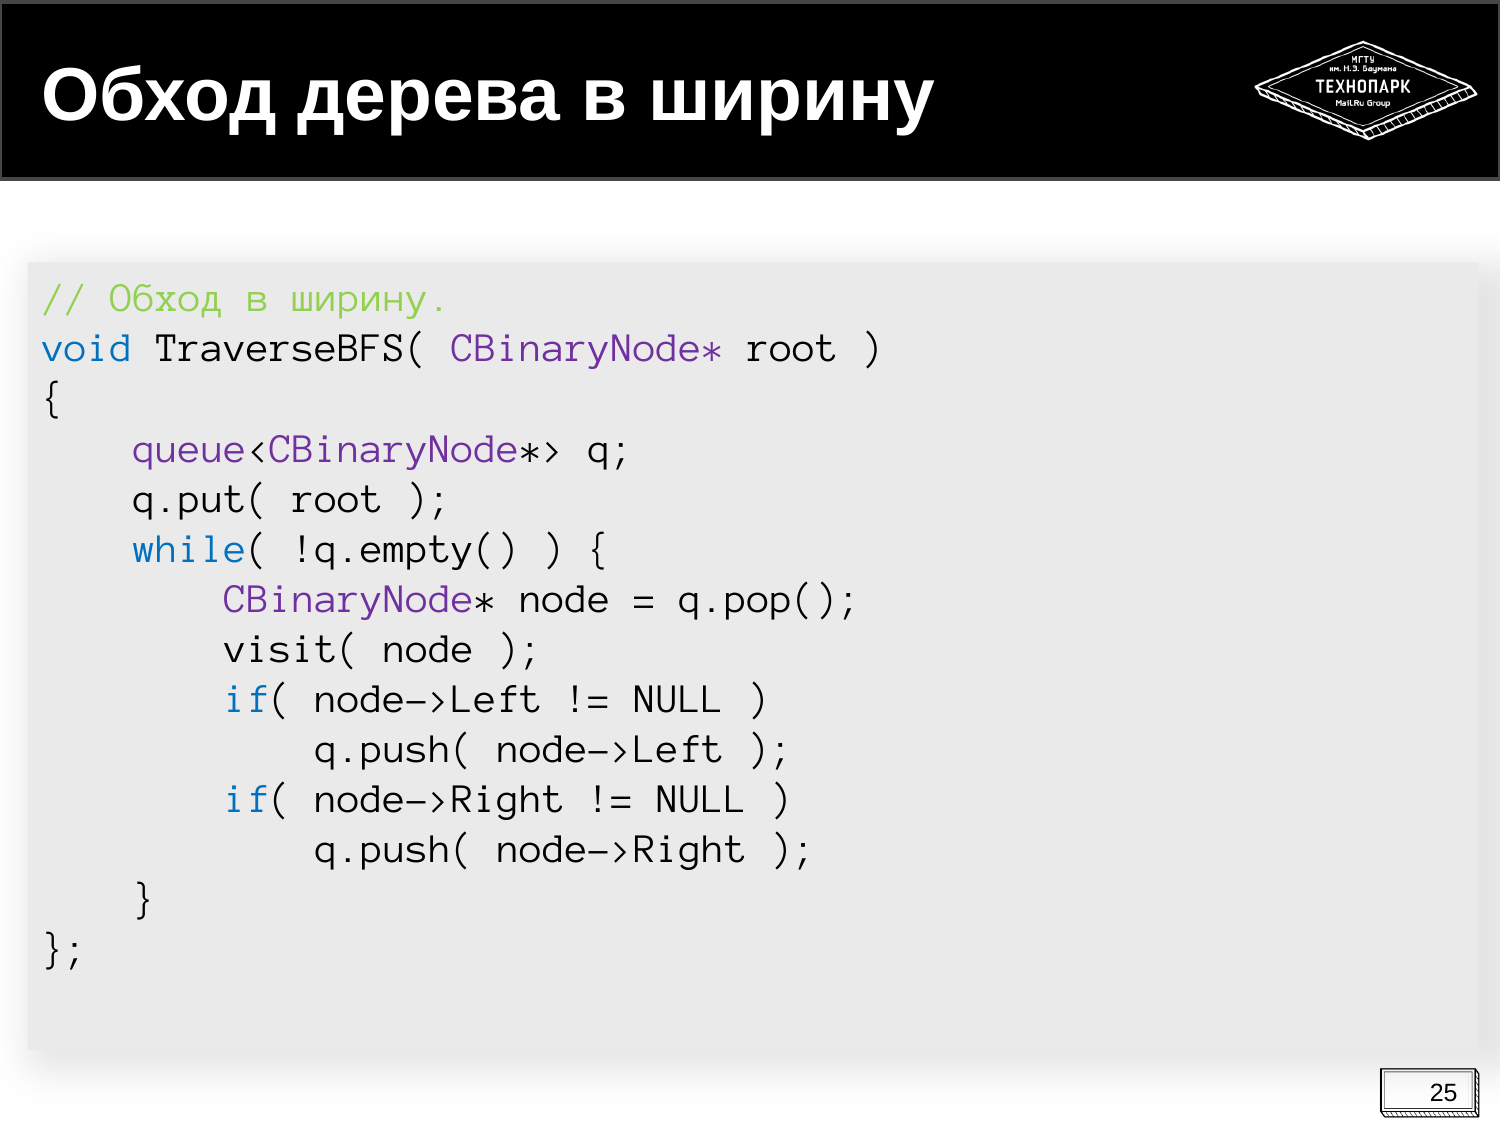

# Обход дерева в ширину
// Обход в ширину.
void TraverseBFS( CBinaryNode* root )
{
    queue<CBinaryNode*> q;
    q.put( root );
    while( !q.empty() ) {
        CBinaryNode* node = q.pop();
        visit( node );
        if( node->Left != NULL )
            q.push( node->Left );
        if( node->Right != NULL )
            q.push( node->Right );
    }
};
25